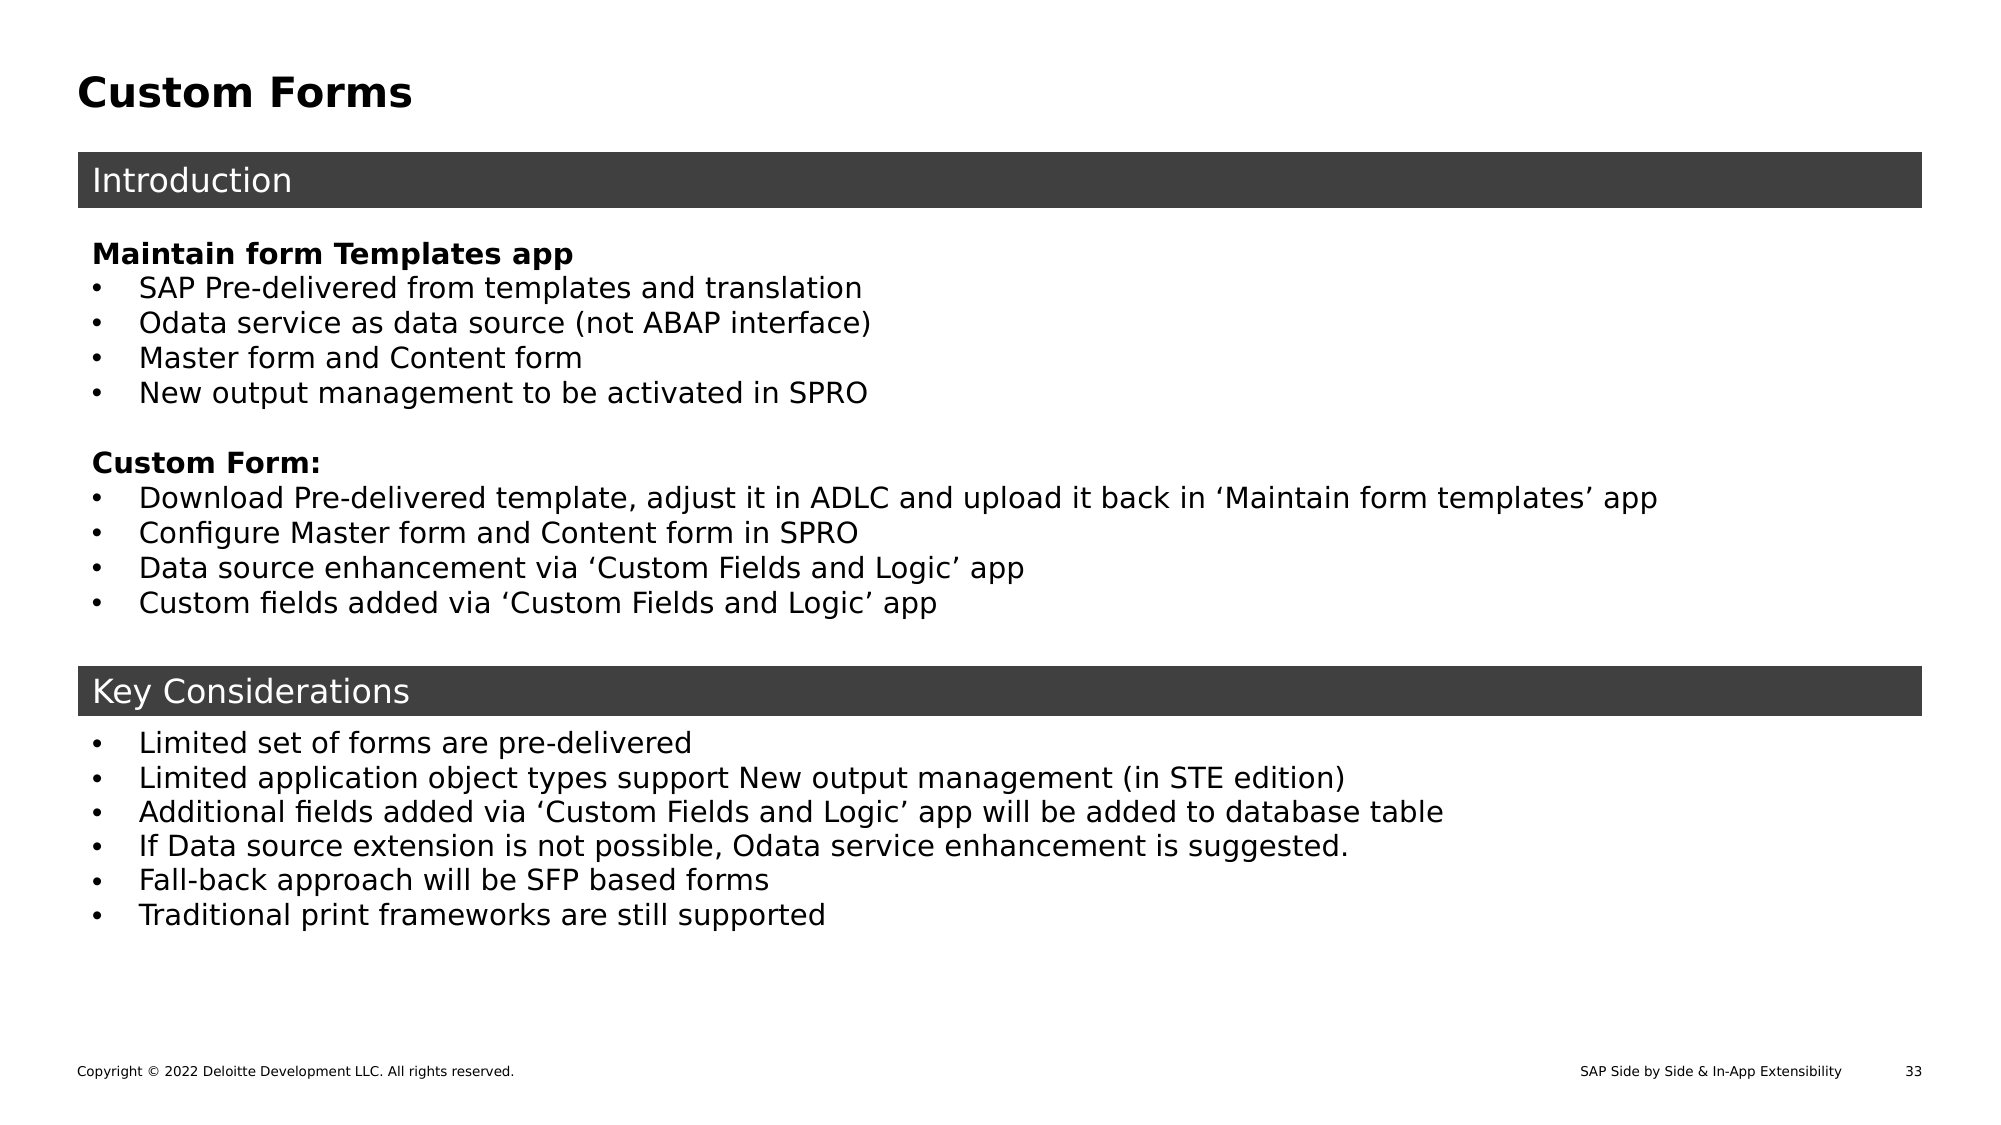

# Custom Forms
| Introduction |
| --- |
Maintain form Templates app
SAP Pre-delivered from templates and translation
Odata service as data source (not ABAP interface)
Master form and Content form
New output management to be activated in SPRO

Custom Form:
Download Pre-delivered template, adjust it in ADLC and upload it back in ‘Maintain form templates’ app
Configure Master form and Content form in SPRO
Data source enhancement via ‘Custom Fields and Logic’ app
Custom fields added via ‘Custom Fields and Logic’ app
| Key Considerations |
| --- |
| Limited set of forms are pre-delivered Limited application object types support New output management (in STE edition) Additional fields added via ‘Custom Fields and Logic’ app will be added to database table If Data source extension is not possible, Odata service enhancement is suggested. Fall-back approach will be SFP based forms Traditional print frameworks are still supported |